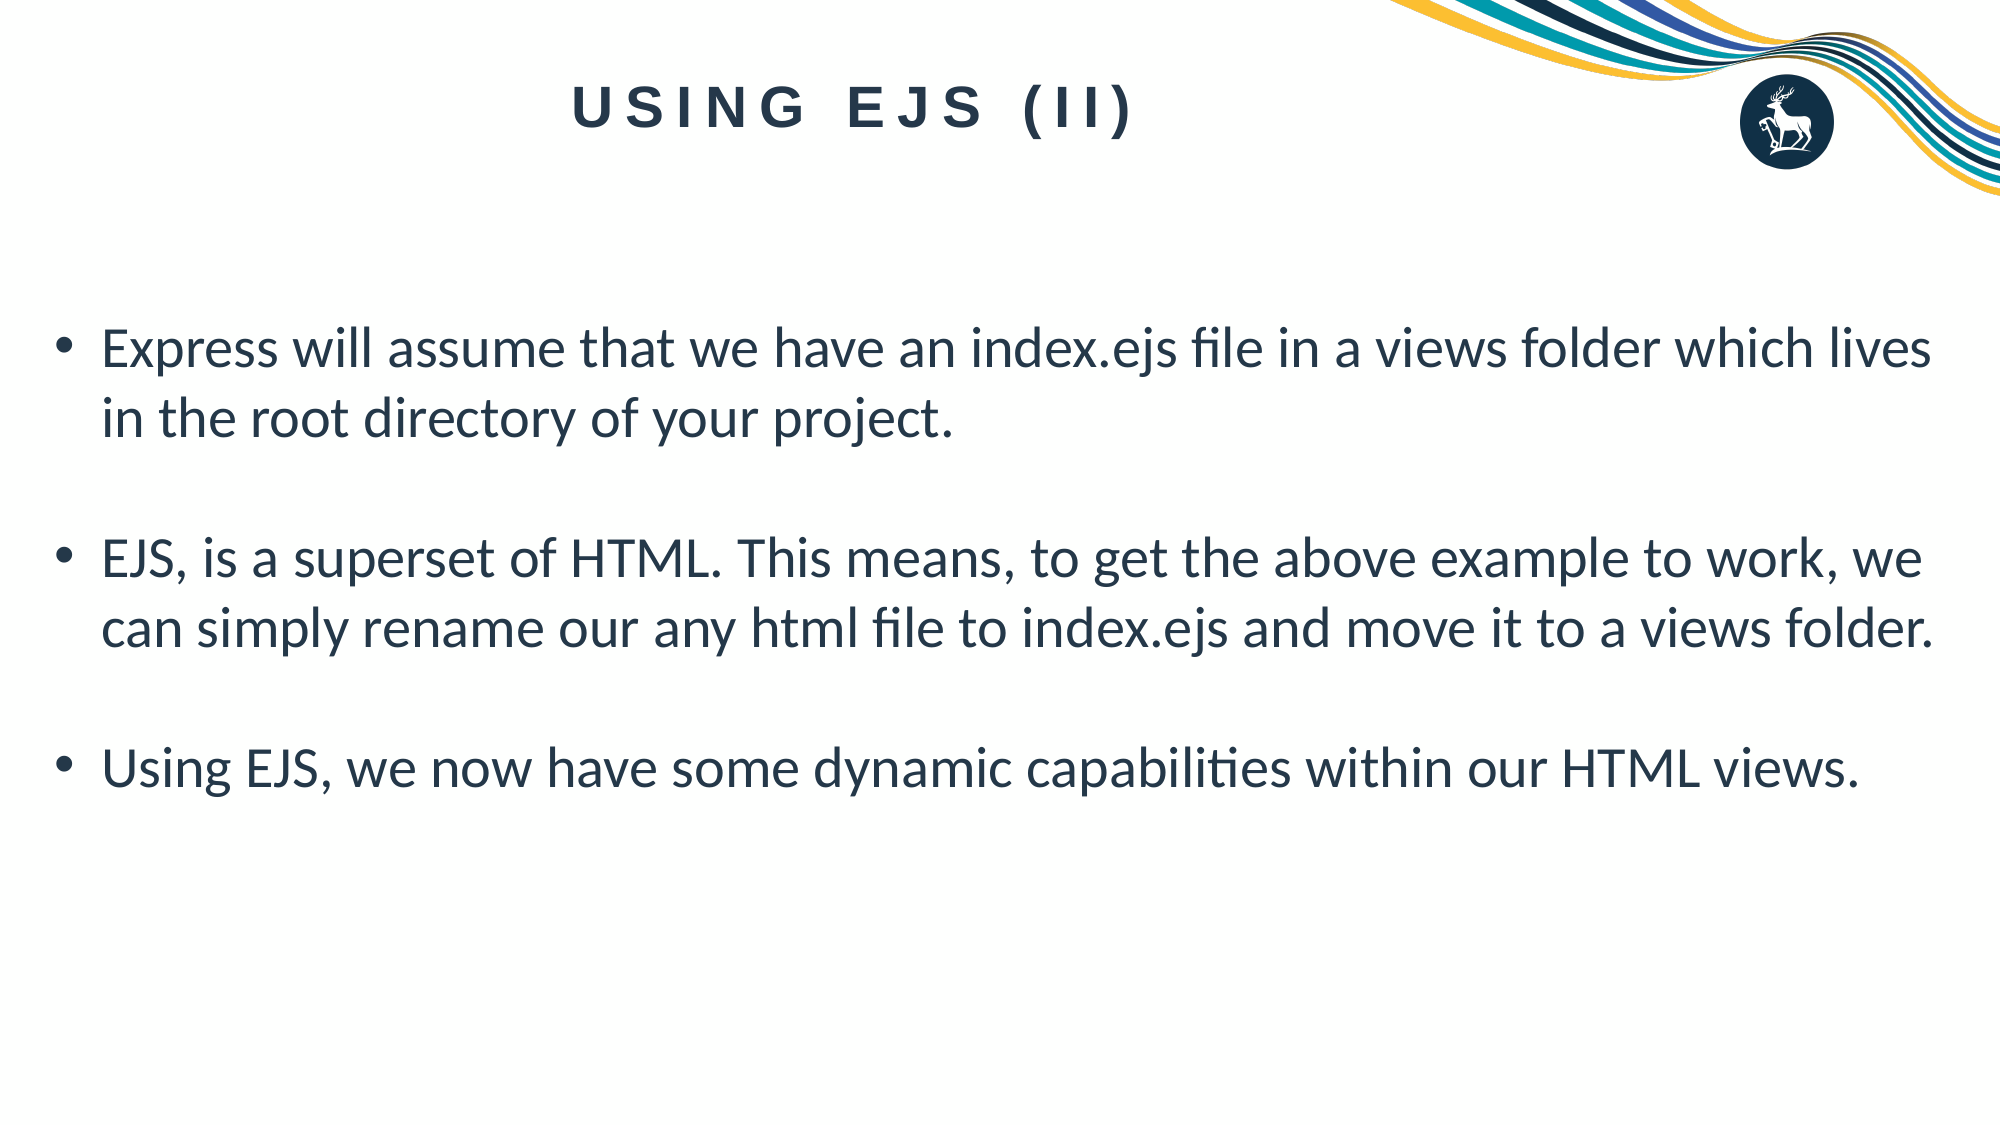

# Using EJS (iI)

Express will assume that we have an index.ejs file in a views folder which lives in the root directory of your project.

EJS, is a superset of HTML. This means, to get the above example to work, we can simply rename our any html file to index.ejs and move it to a views folder.

Using EJS, we now have some dynamic capabilities within our HTML views.